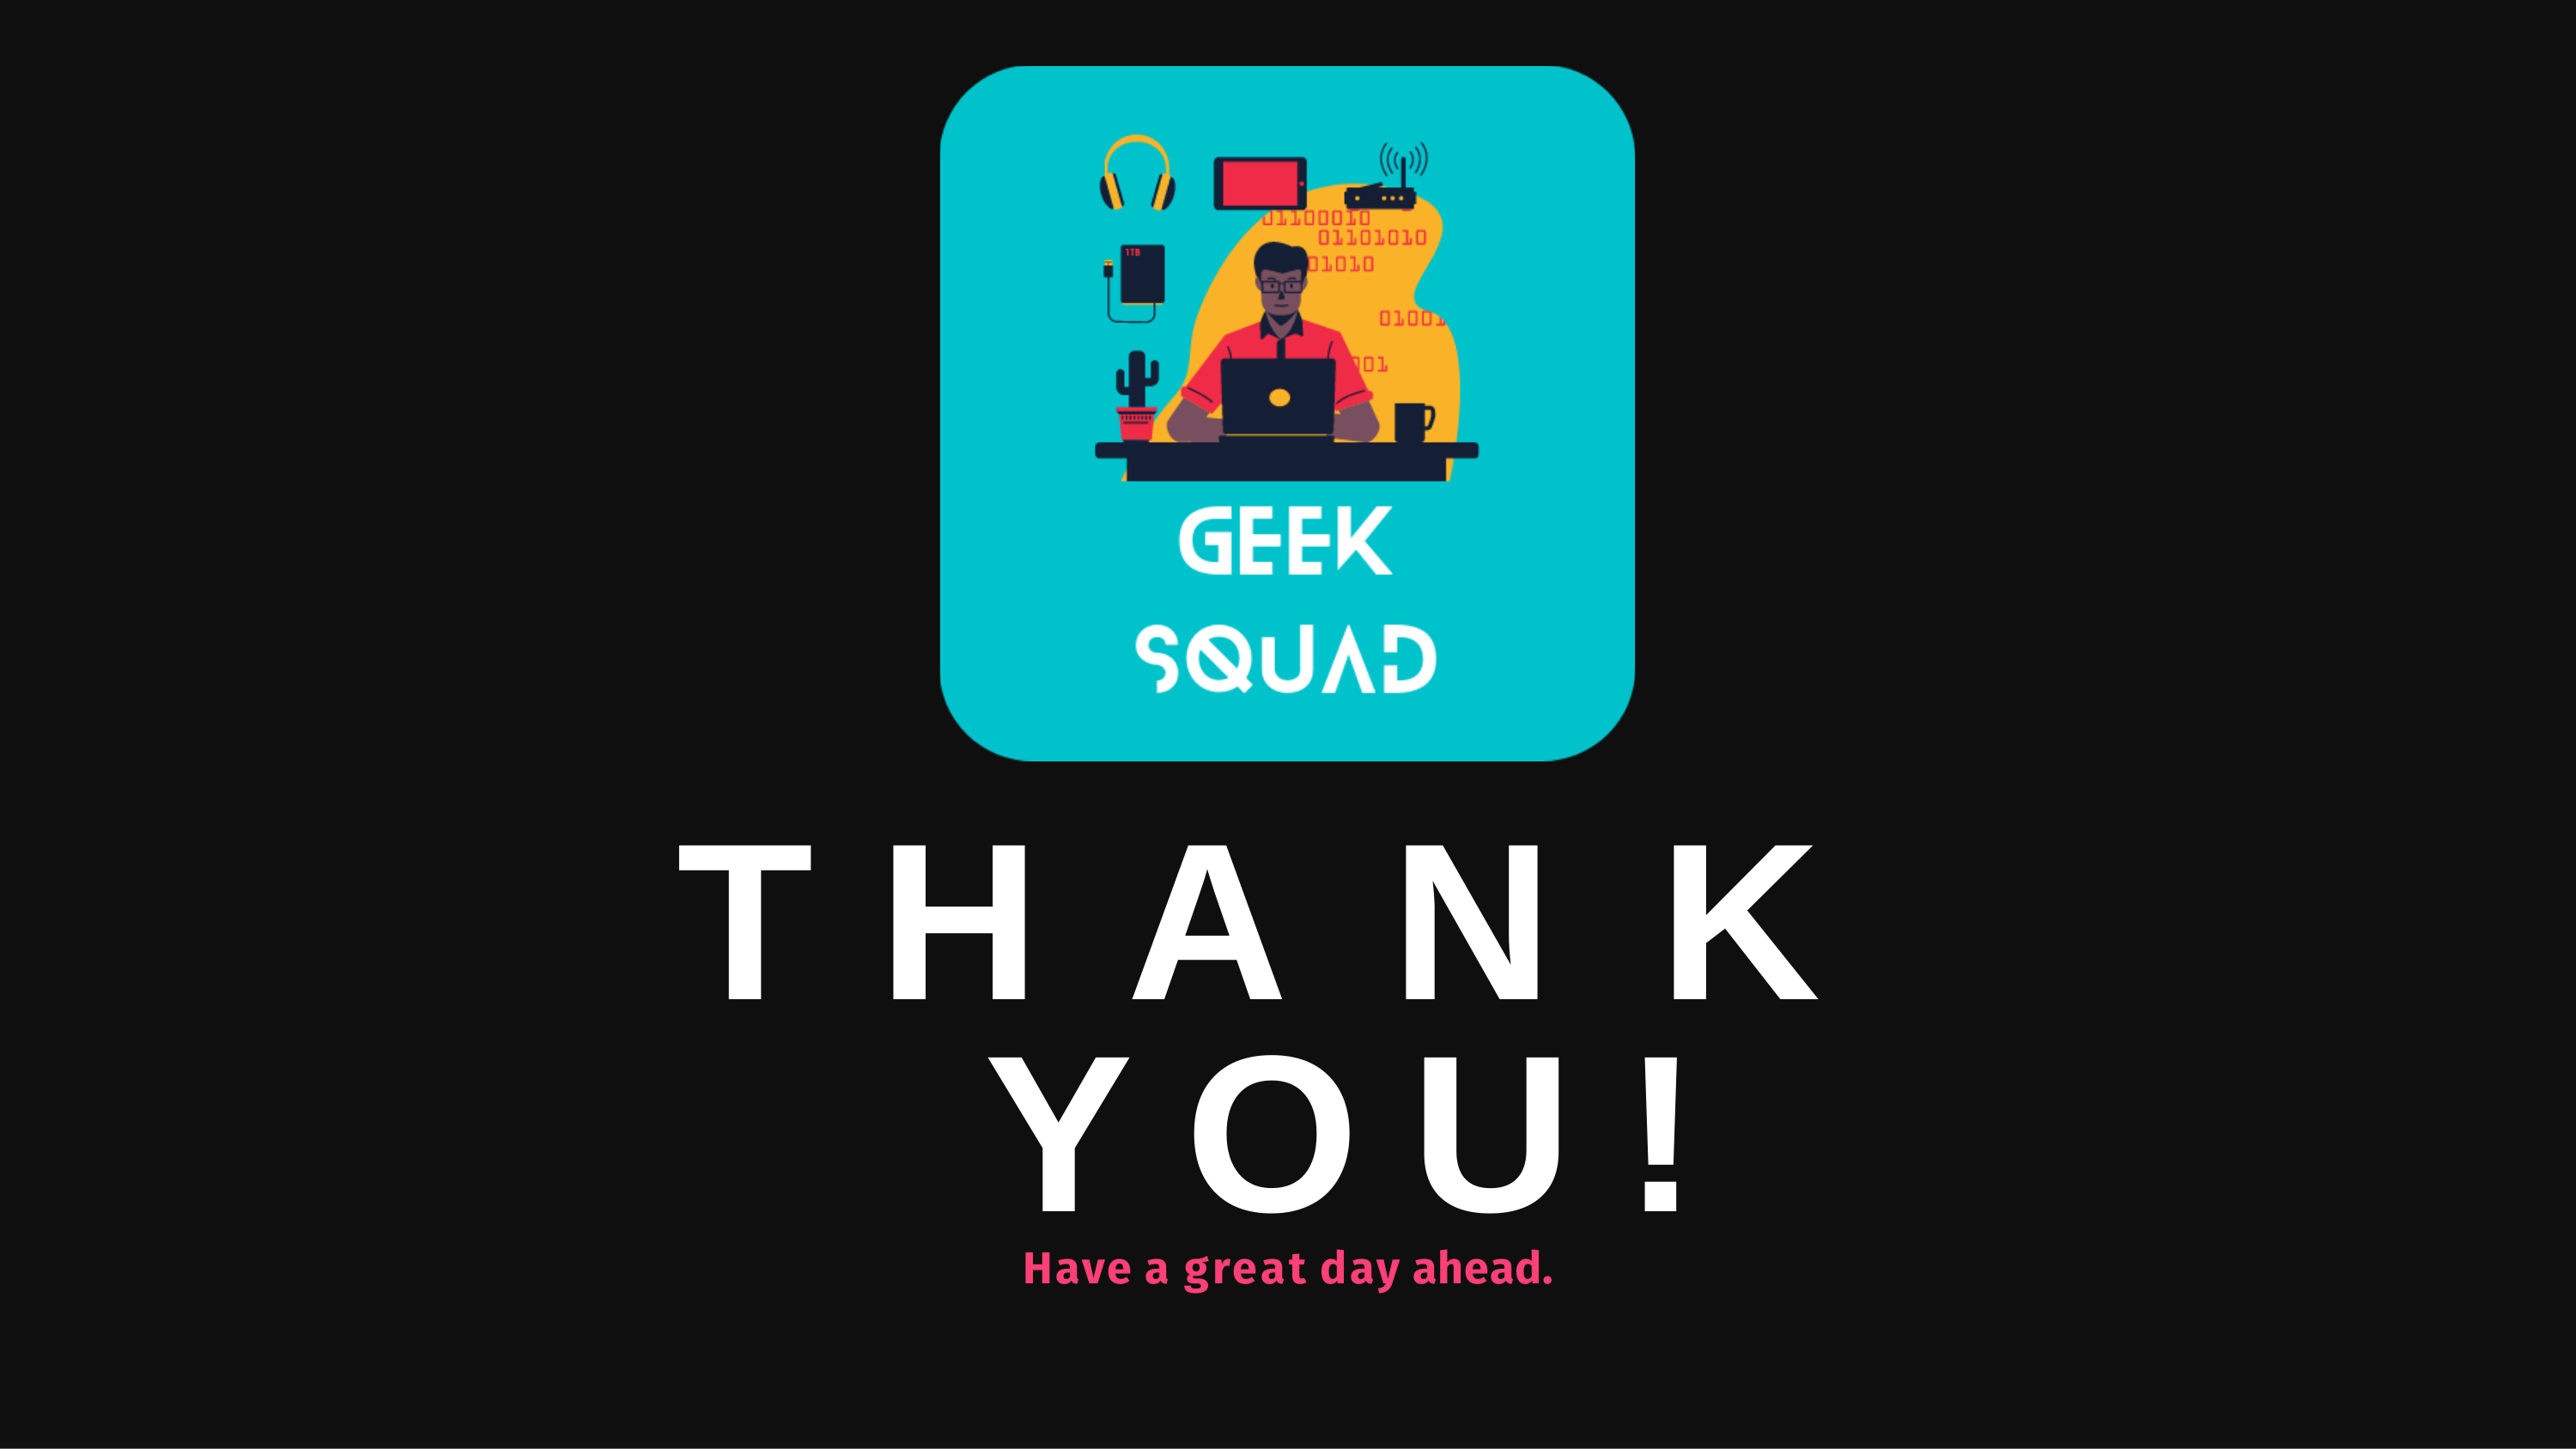

# THANK  YOU!
Have a great day ahead.